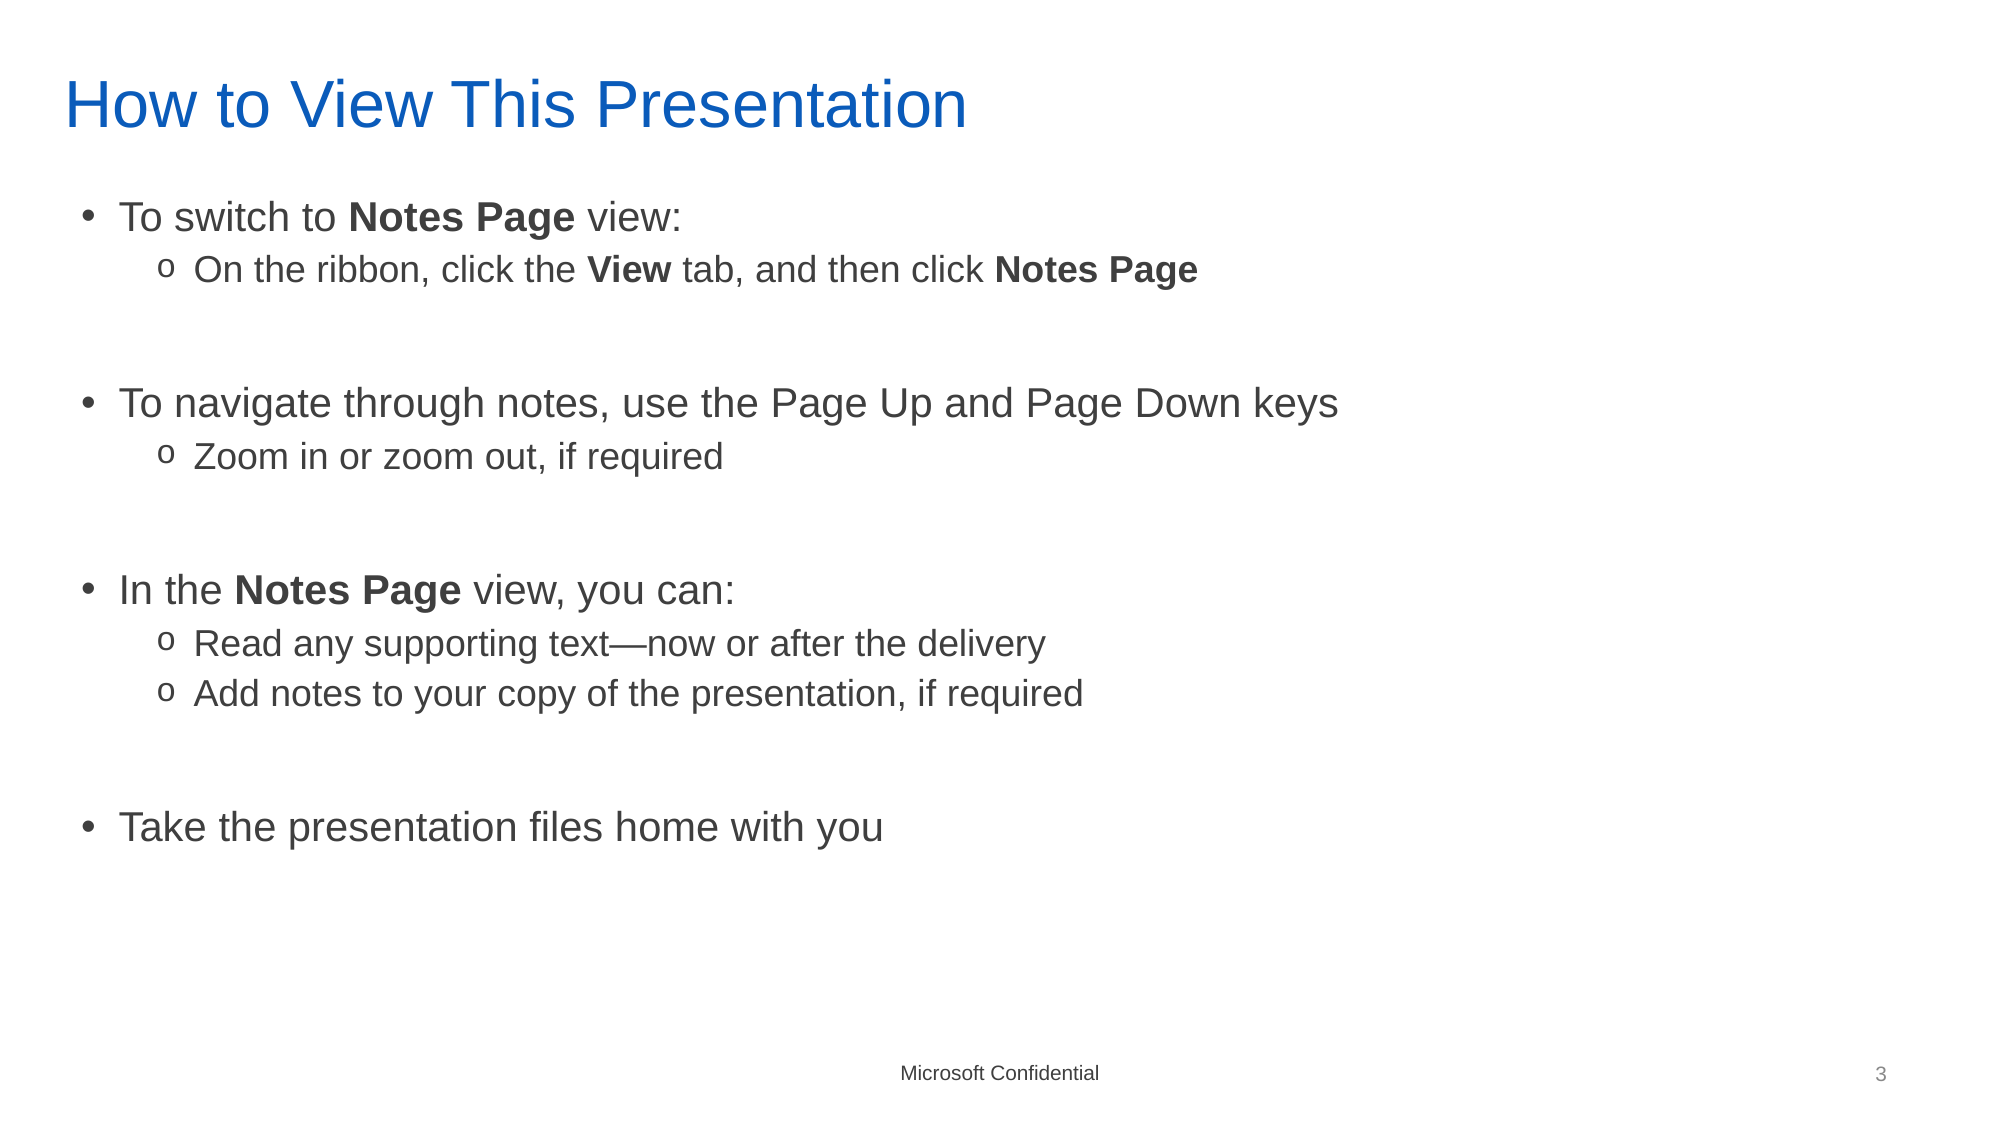

# How to View This Presentation
To switch to Notes Page view:
On the ribbon, click the View tab, and then click Notes Page

To navigate through notes, use the Page Up and Page Down keys
Zoom in or zoom out, if required

In the Notes Page view, you can:
Read any supporting text—now or after the delivery
Add notes to your copy of the presentation, if required

Take the presentation files home with you
3